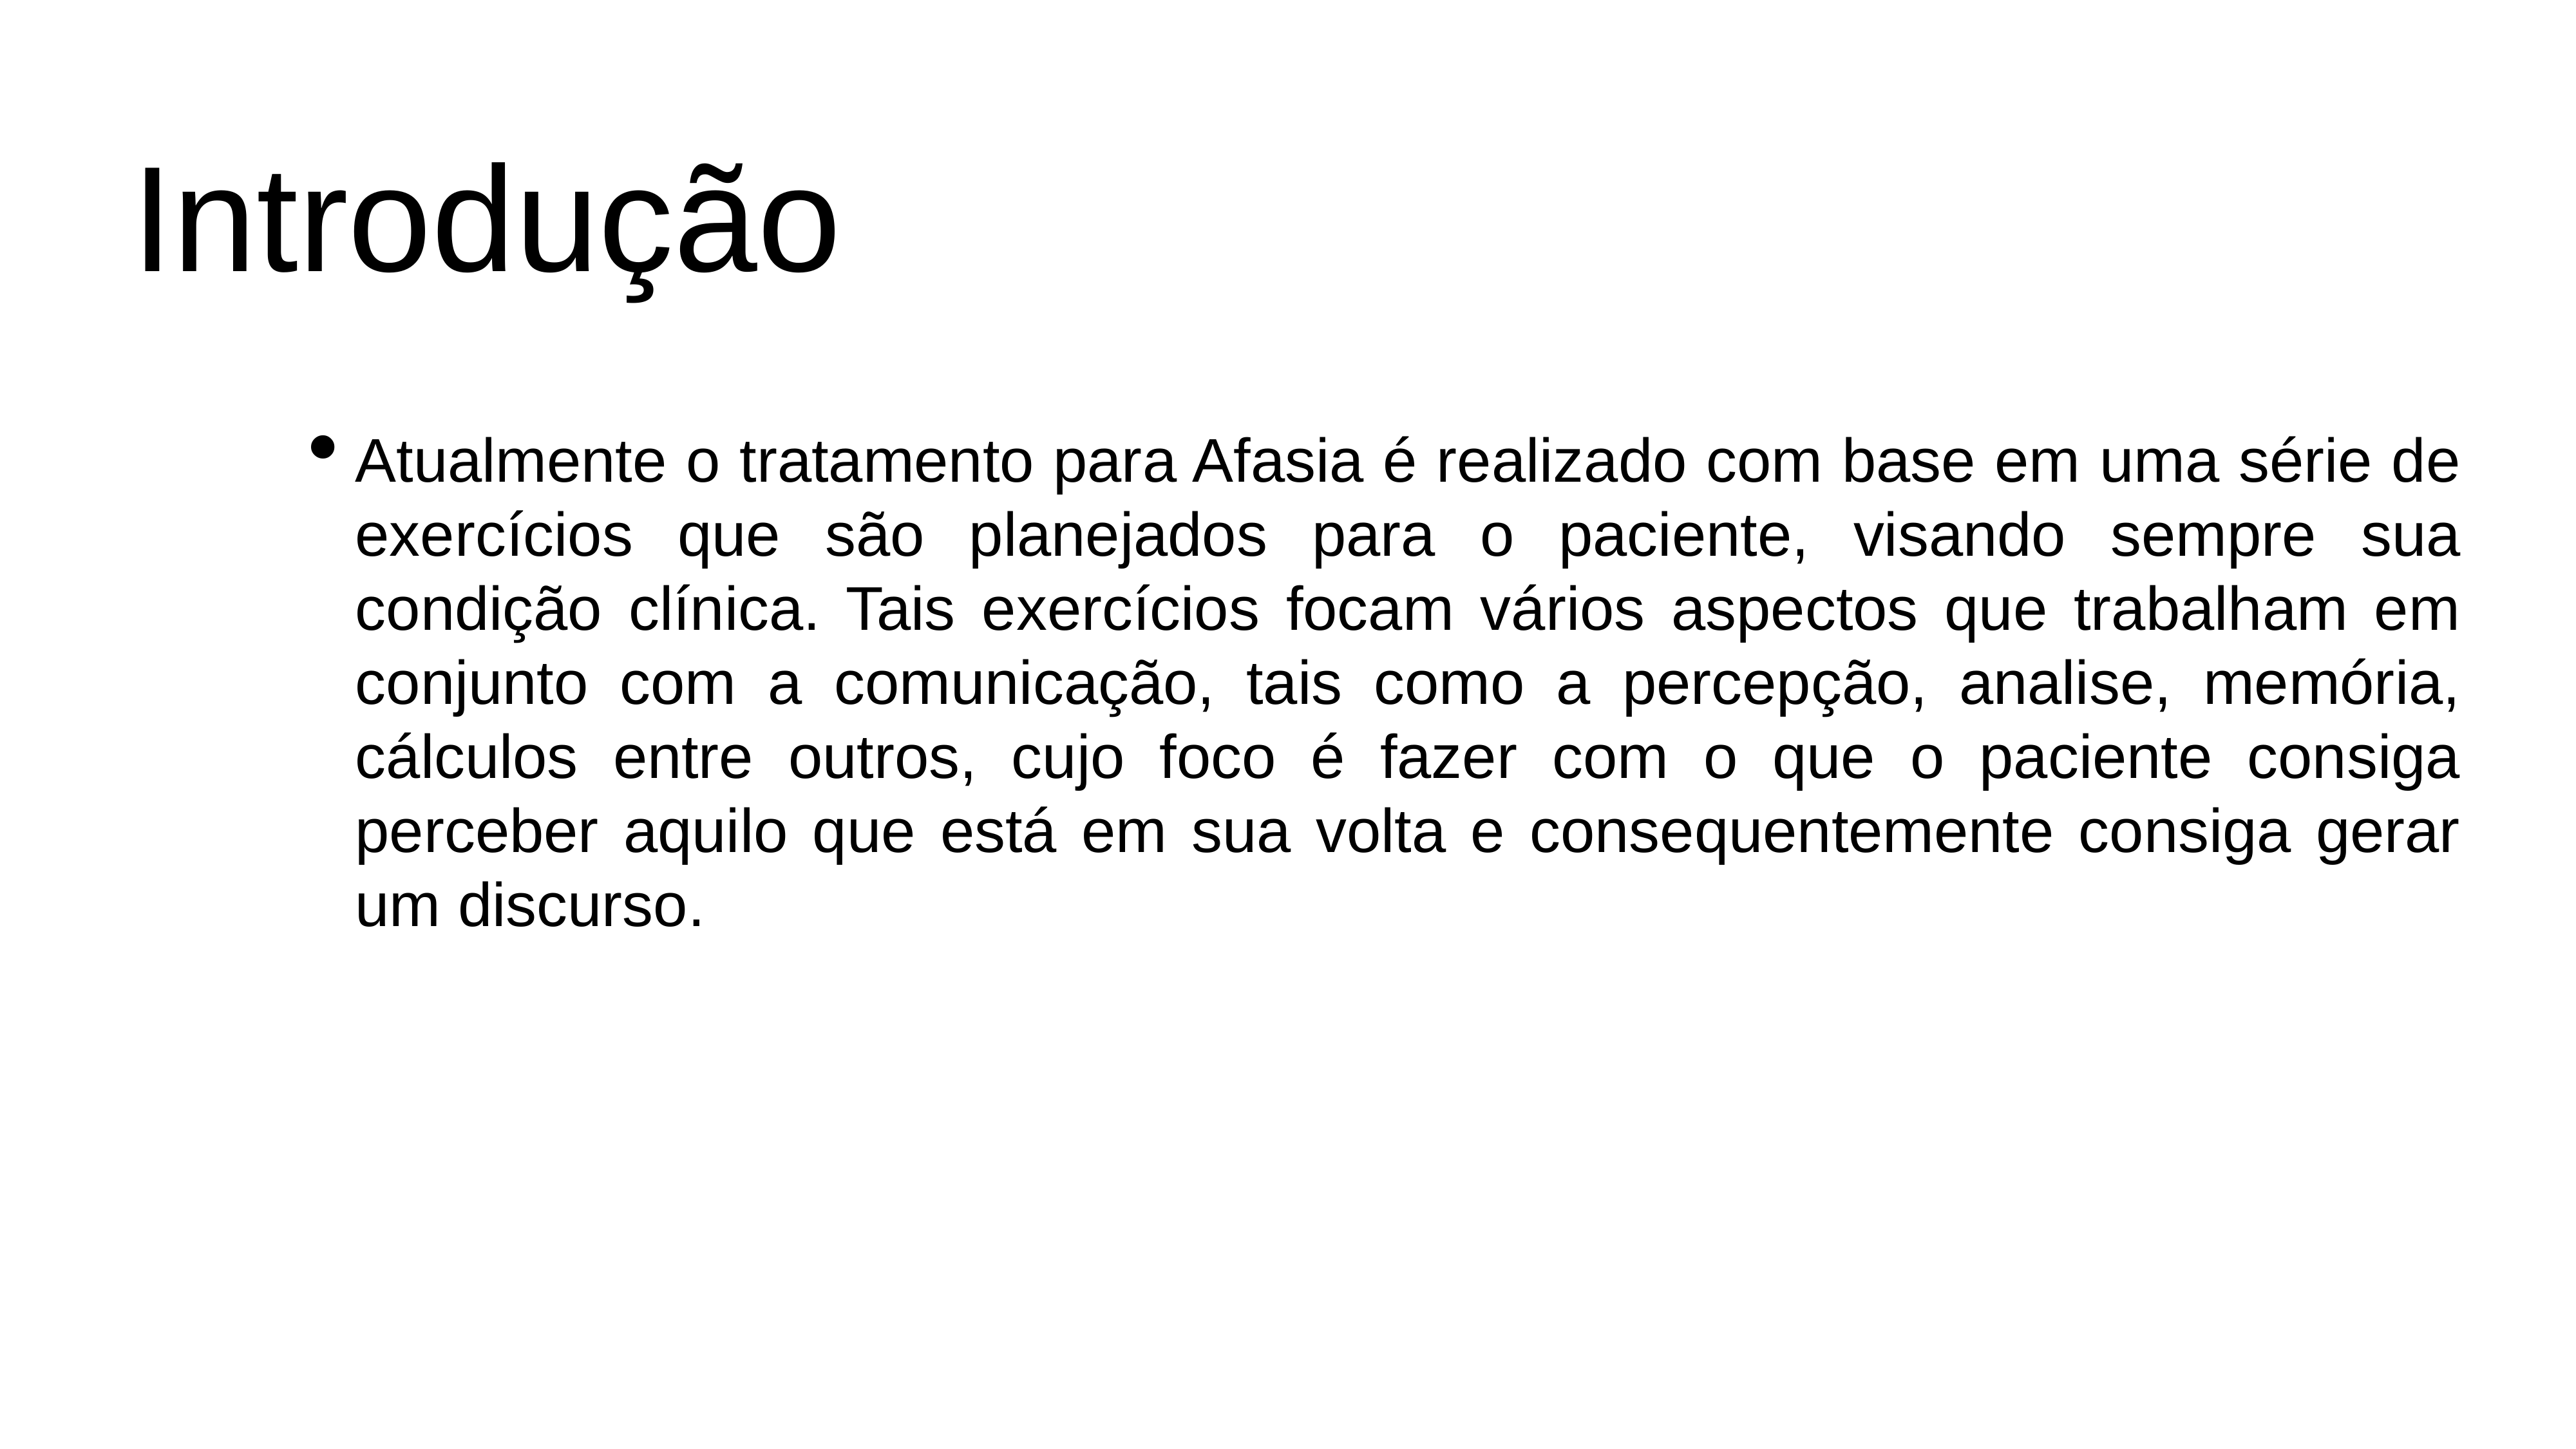

Introdução
Atualmente o tratamento para Afasia é realizado com base em uma série de exercícios que são planejados para o paciente, visando sempre sua condição clínica. Tais exercícios focam vários aspectos que trabalham em conjunto com a comunicação, tais como a percepção, analise, memória, cálculos entre outros, cujo foco é fazer com o que o paciente consiga perceber aquilo que está em sua volta e consequentemente consiga gerar um discurso.